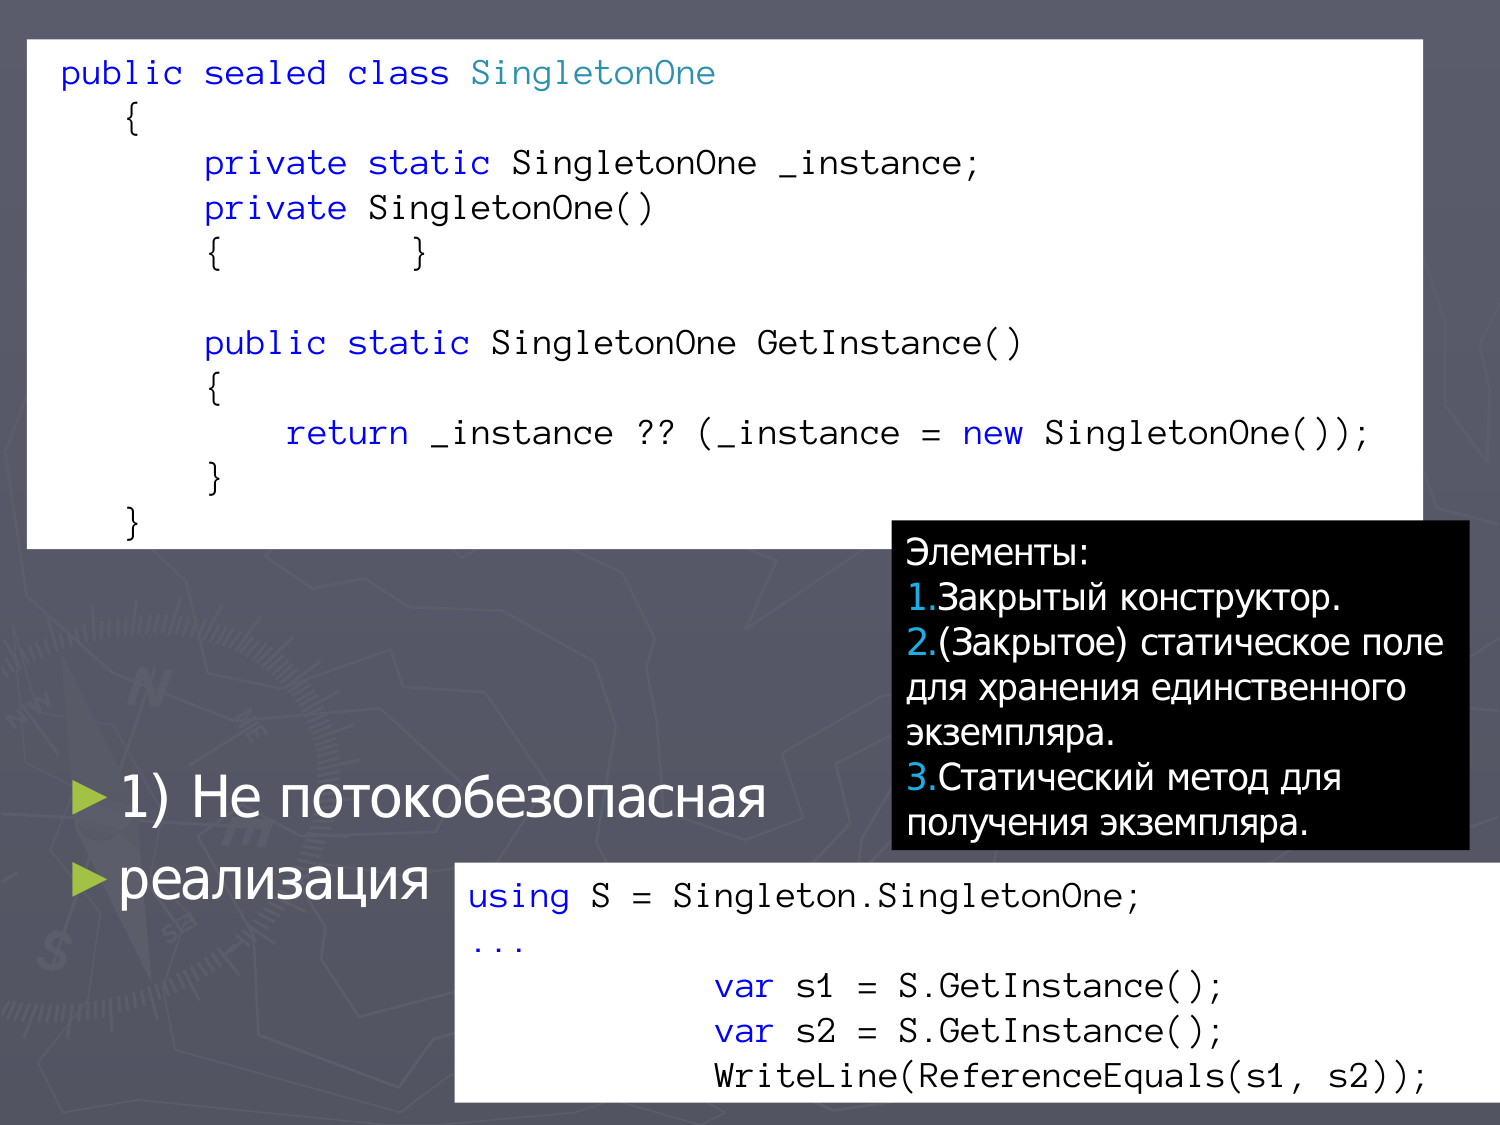

public sealed class SingletonOne
    {
        private static SingletonOne _instance;
        private SingletonOne()
        {         }

        public static SingletonOne GetInstance()
        {
            return _instance ?? (_instance = new SingletonOne());
        }
    }
Элементы:
Закрытый конструктор.
(Закрытое) статическое поле для хранения единственного экземпляра.
Статический метод для получения экземпляра.
1) Не потокобезопасная
реализация
using S = Singleton.SingletonOne;
...
            var s1 = S.GetInstance();
            var s2 = S.GetInstance();
            WriteLine(ReferenceEquals(s1, s2));